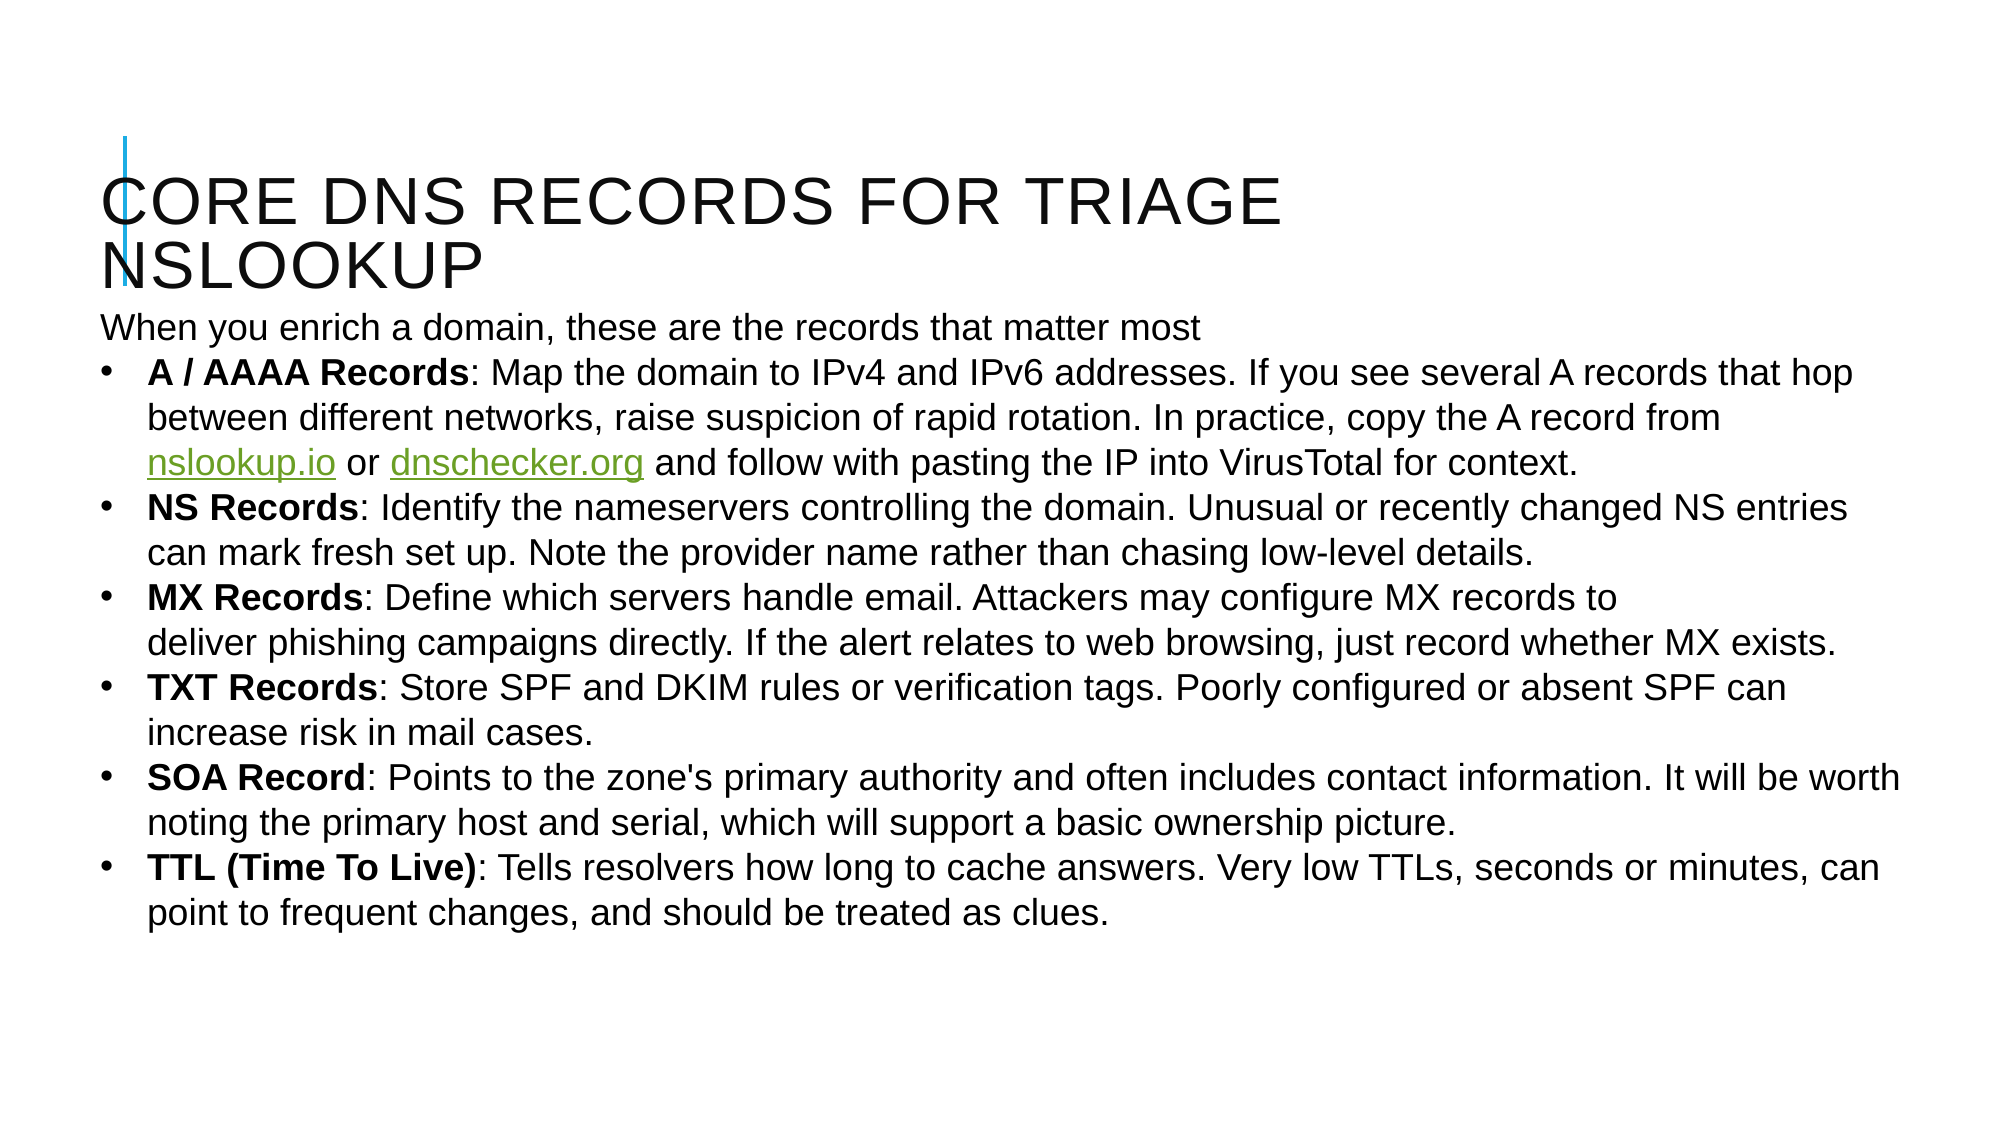

# Core DNS Records for Triage NsLookup
When you enrich a domain, these are the records that matter most
A / AAAA Records: Map the domain to IPv4 and IPv6 addresses. If you see several A records that hop between different networks, raise suspicion of rapid rotation. In practice, copy the A record from nslookup.io or dnschecker.org and follow with pasting the IP into VirusTotal for context.
NS Records: Identify the nameservers controlling the domain. Unusual or recently changed NS entries can mark fresh set up. Note the provider name rather than chasing low-level details.
MX Records: Define which servers handle email. Attackers may configure MX records to deliver phishing campaigns directly. If the alert relates to web browsing, just record whether MX exists.
TXT Records: Store SPF and DKIM rules or verification tags. Poorly configured or absent SPF can increase risk in mail cases.
SOA Record: Points to the zone's primary authority and often includes contact information. It will be worth noting the primary host and serial, which will support a basic ownership picture.
TTL (Time To Live): Tells resolvers how long to cache answers. Very low TTLs, seconds or minutes, can point to frequent changes, and should be treated as clues.